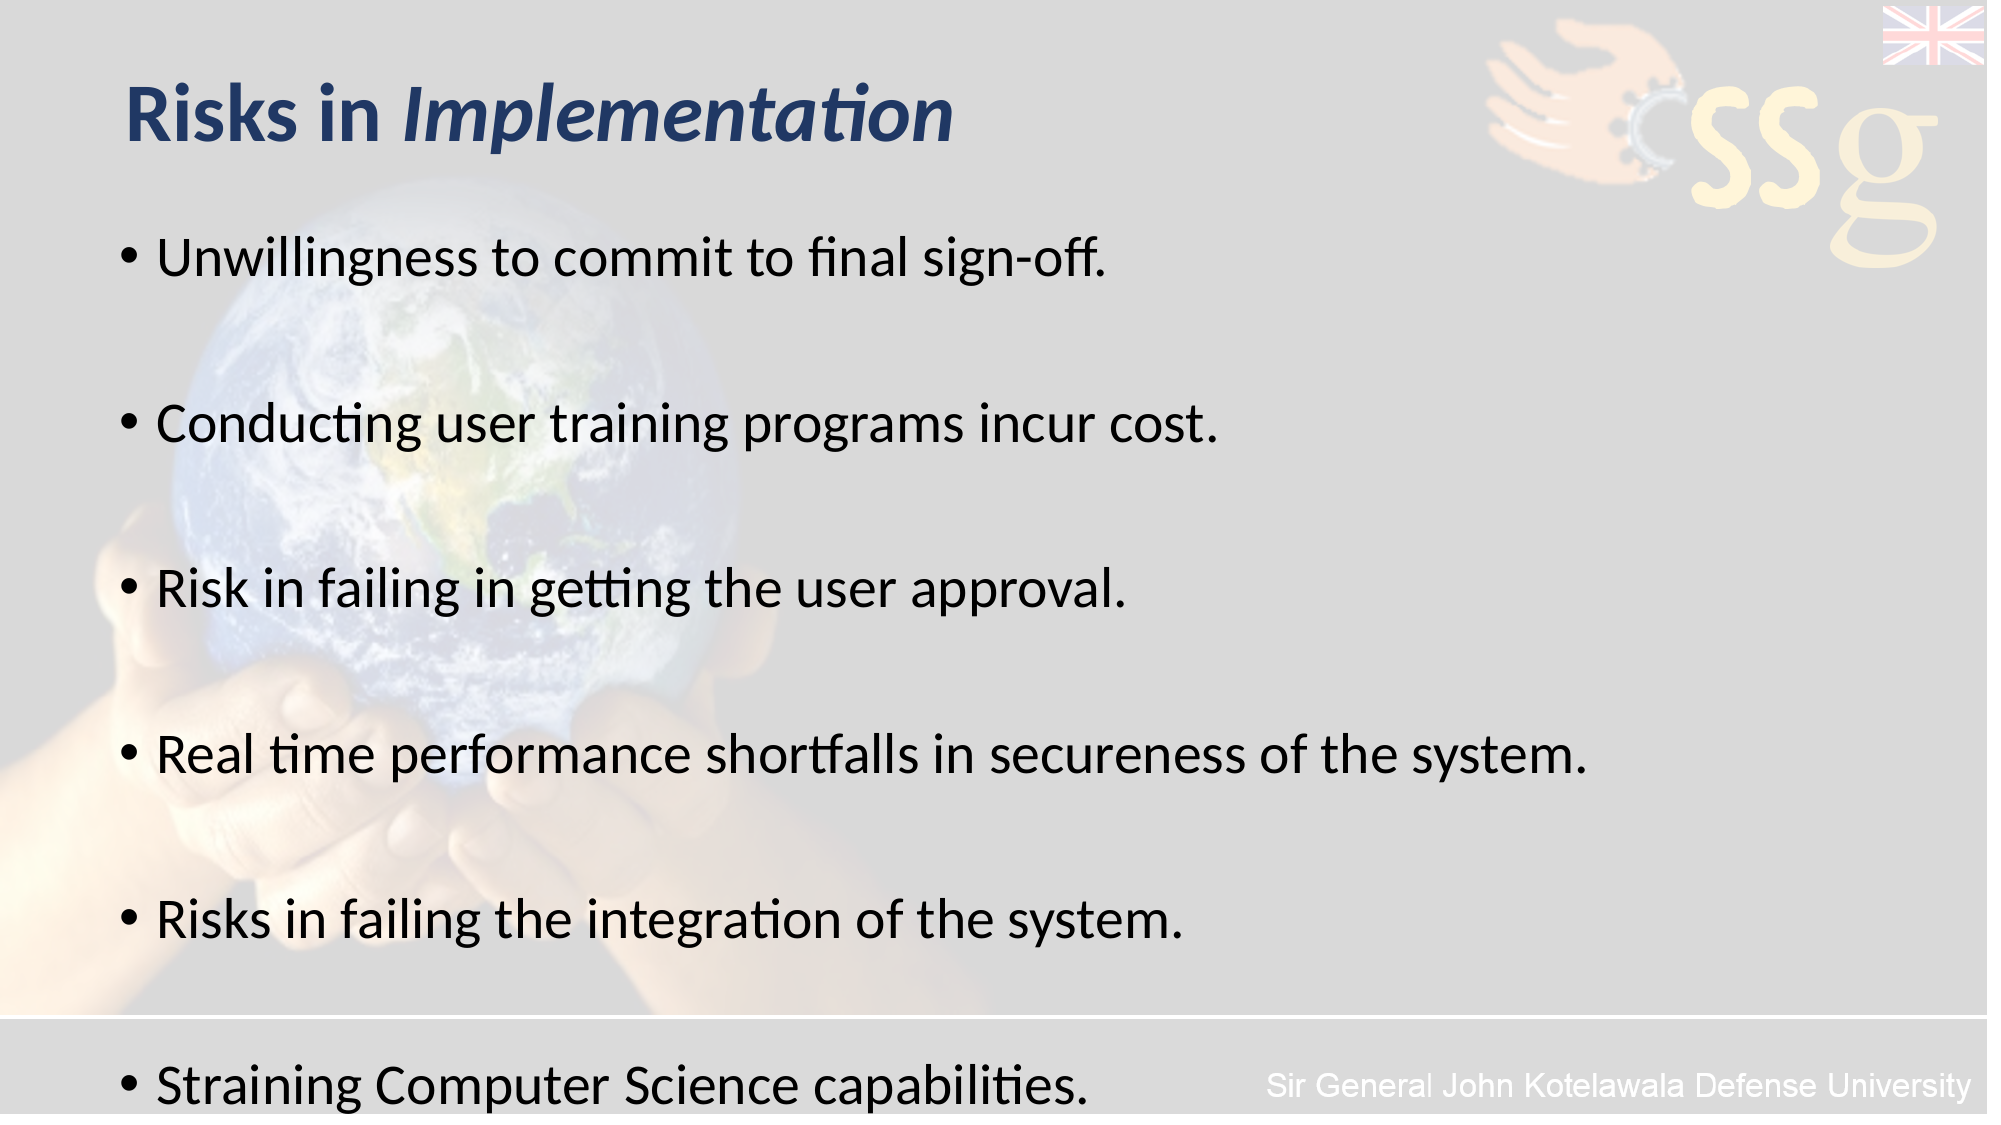

Risks in Implementation

Unwillingness to commit to final sign-off.

Conducting user training programs incur cost.

Risk in failing in getting the user approval.

Real time performance shortfalls in secureness of the system.

Risks in failing the integration of the system.

Straining Computer Science capabilities.